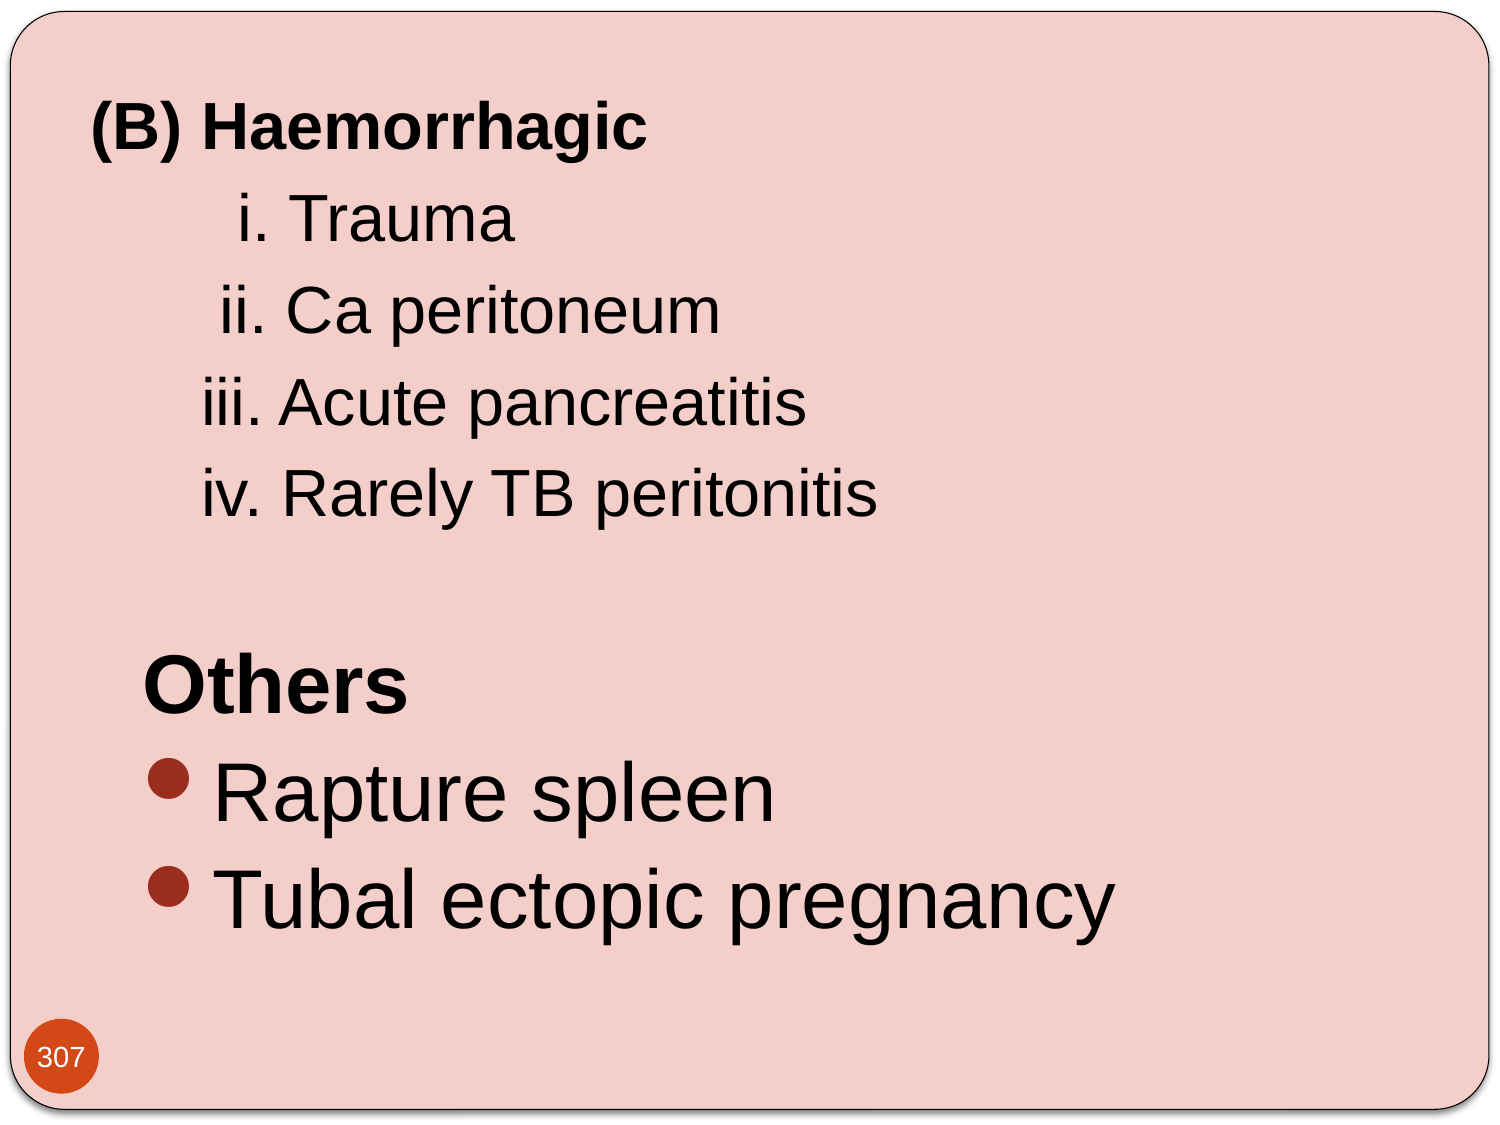

(B) Haemorrhagic
        i. Trauma
       ii. Ca peritoneum
      iii. Acute pancreatitis
      iv. Rarely TB peritonitis

Others
Rapture spleen
Tubal ectopic pregnancy
307